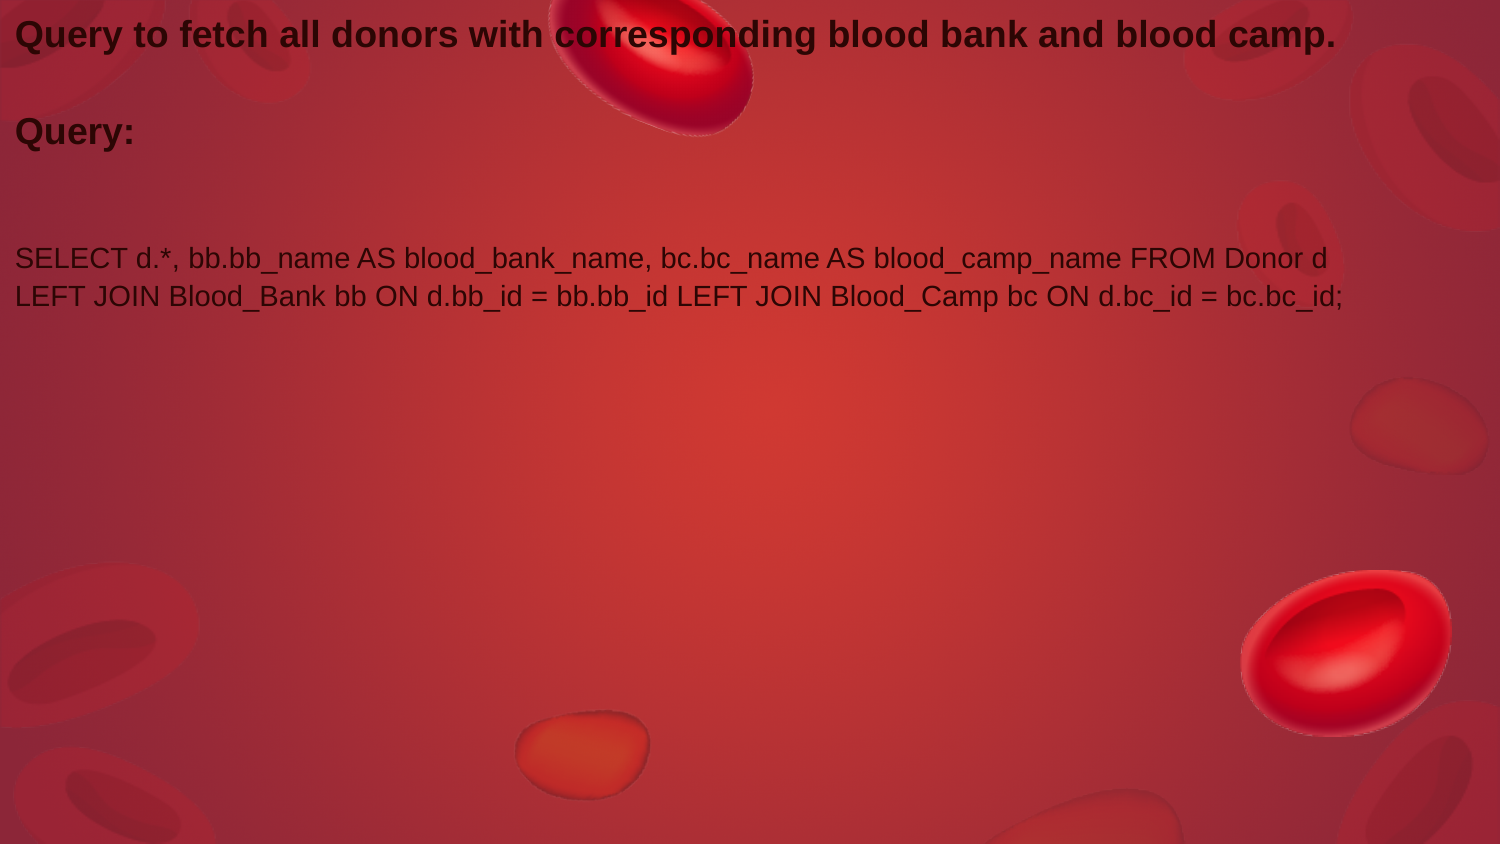

Query to fetch all donors with corresponding blood bank and blood camp.

Query:

SELECT d.*, bb.bb_name AS blood_bank_name, bc.bc_name AS blood_camp_name FROM Donor d
LEFT JOIN Blood_Bank bb ON d.bb_id = bb.bb_id LEFT JOIN Blood_Camp bc ON d.bc_id = bc.bc_id;